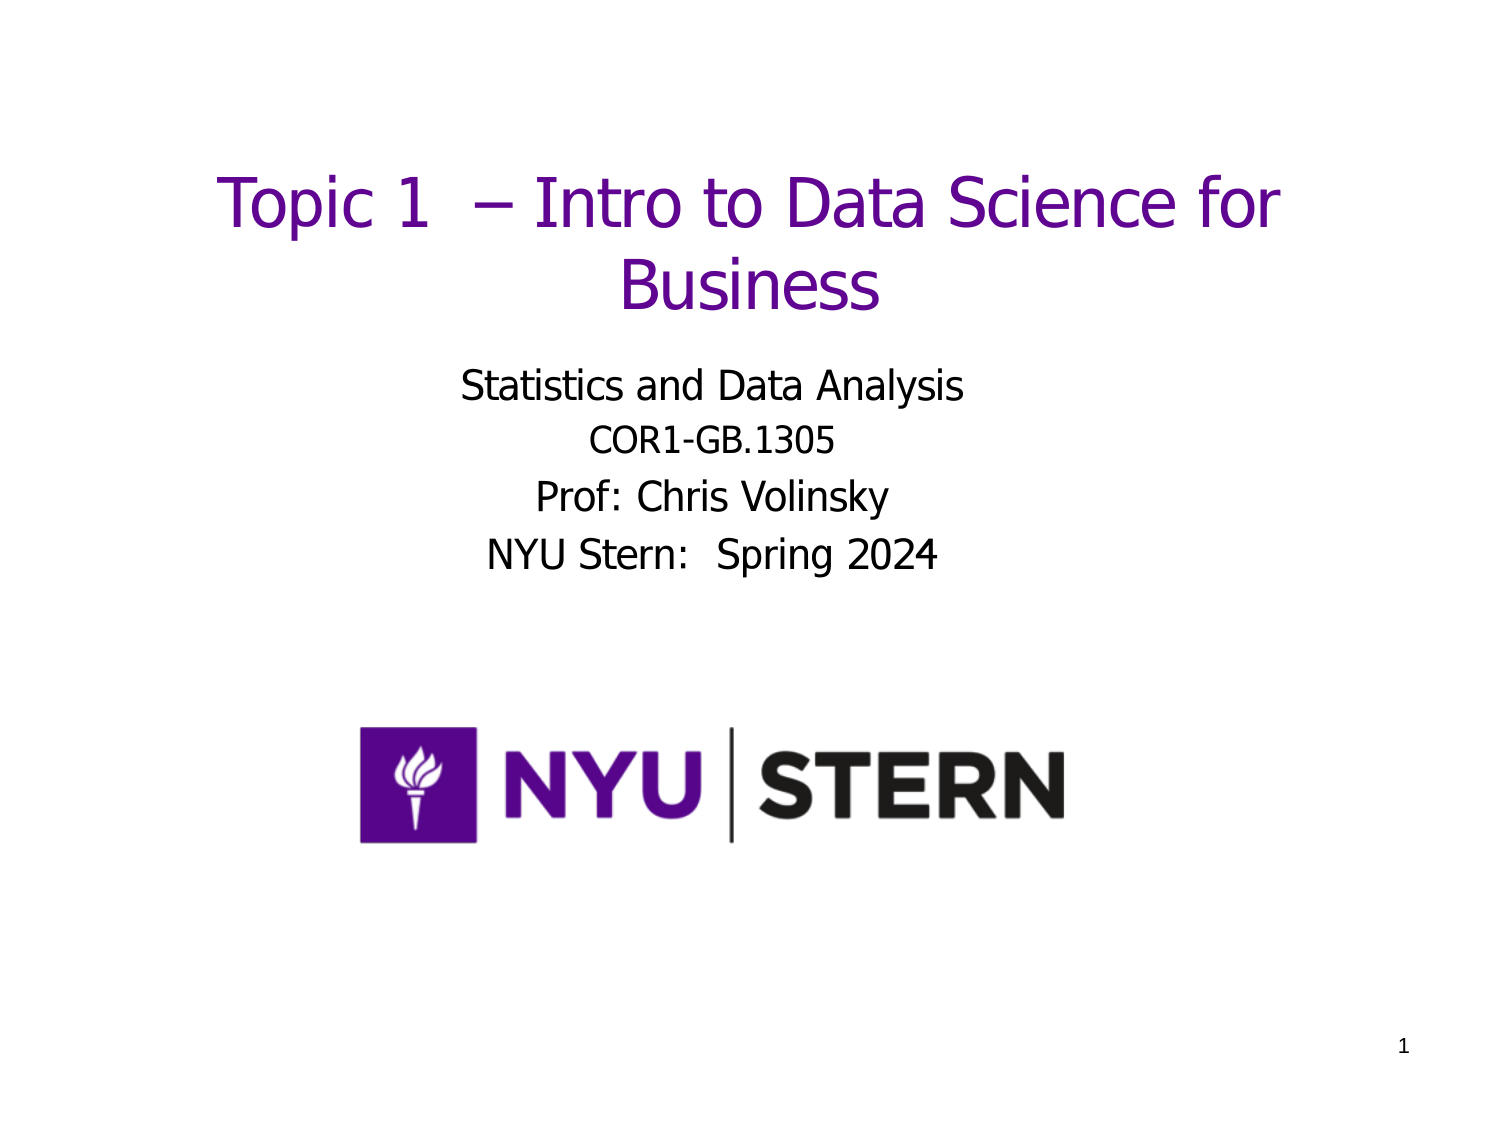

# Topic 1  – Intro to Data Science for Business
Statistics and Data Analysis
COR1-GB.1305
Prof: Chris Volinsky
NYU Stern:  Spring 2024
1